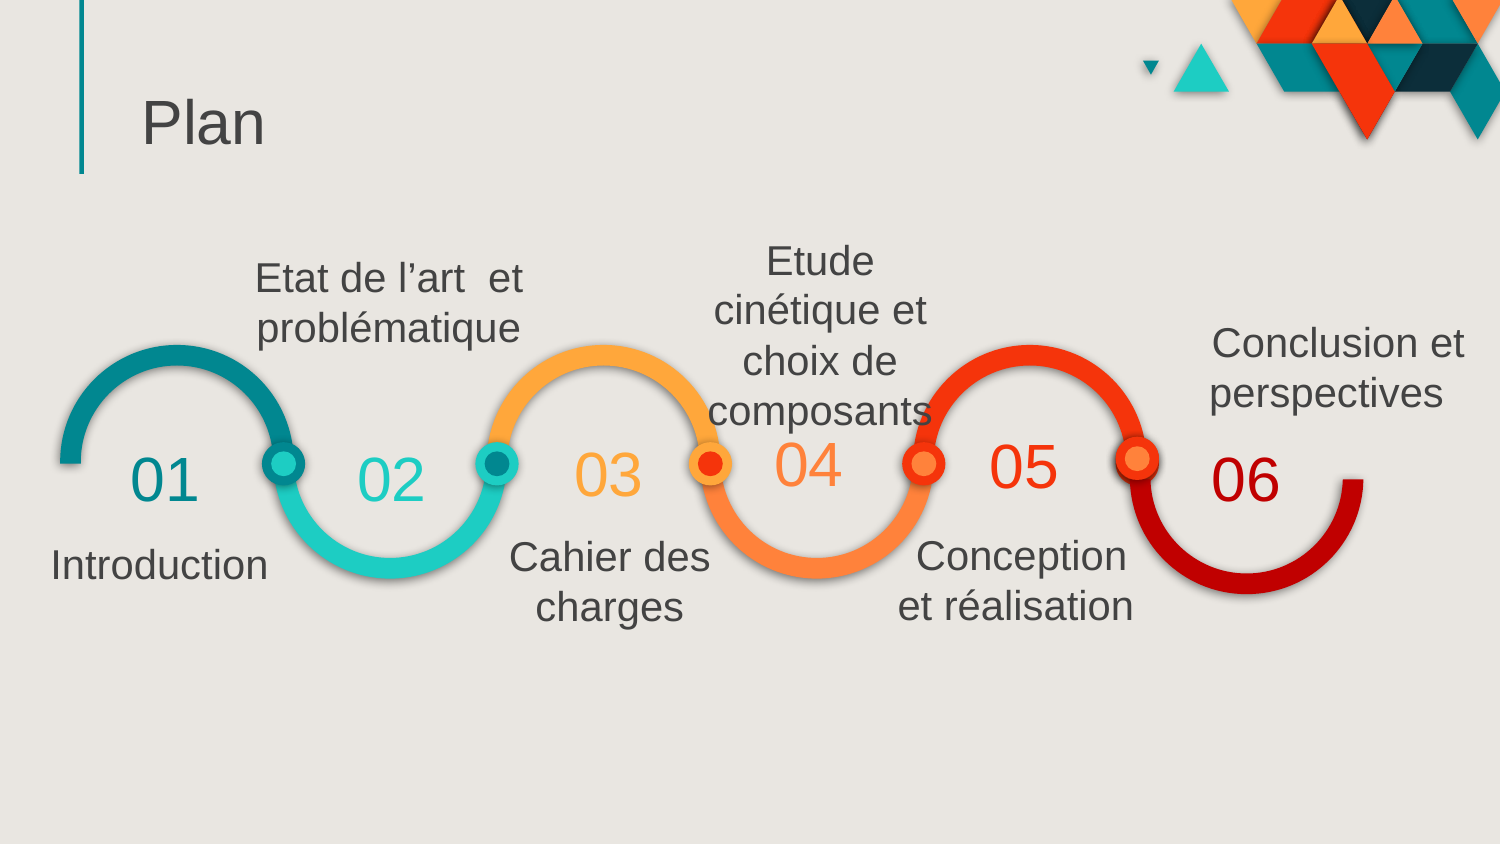

# Plan
Etat de l’art  et problématique

03
Etude cinétique et choix de composants
Conclusion et perspectives

04
 Conception et réalisation

05

01
Introduction

02
06

Cahier des charges